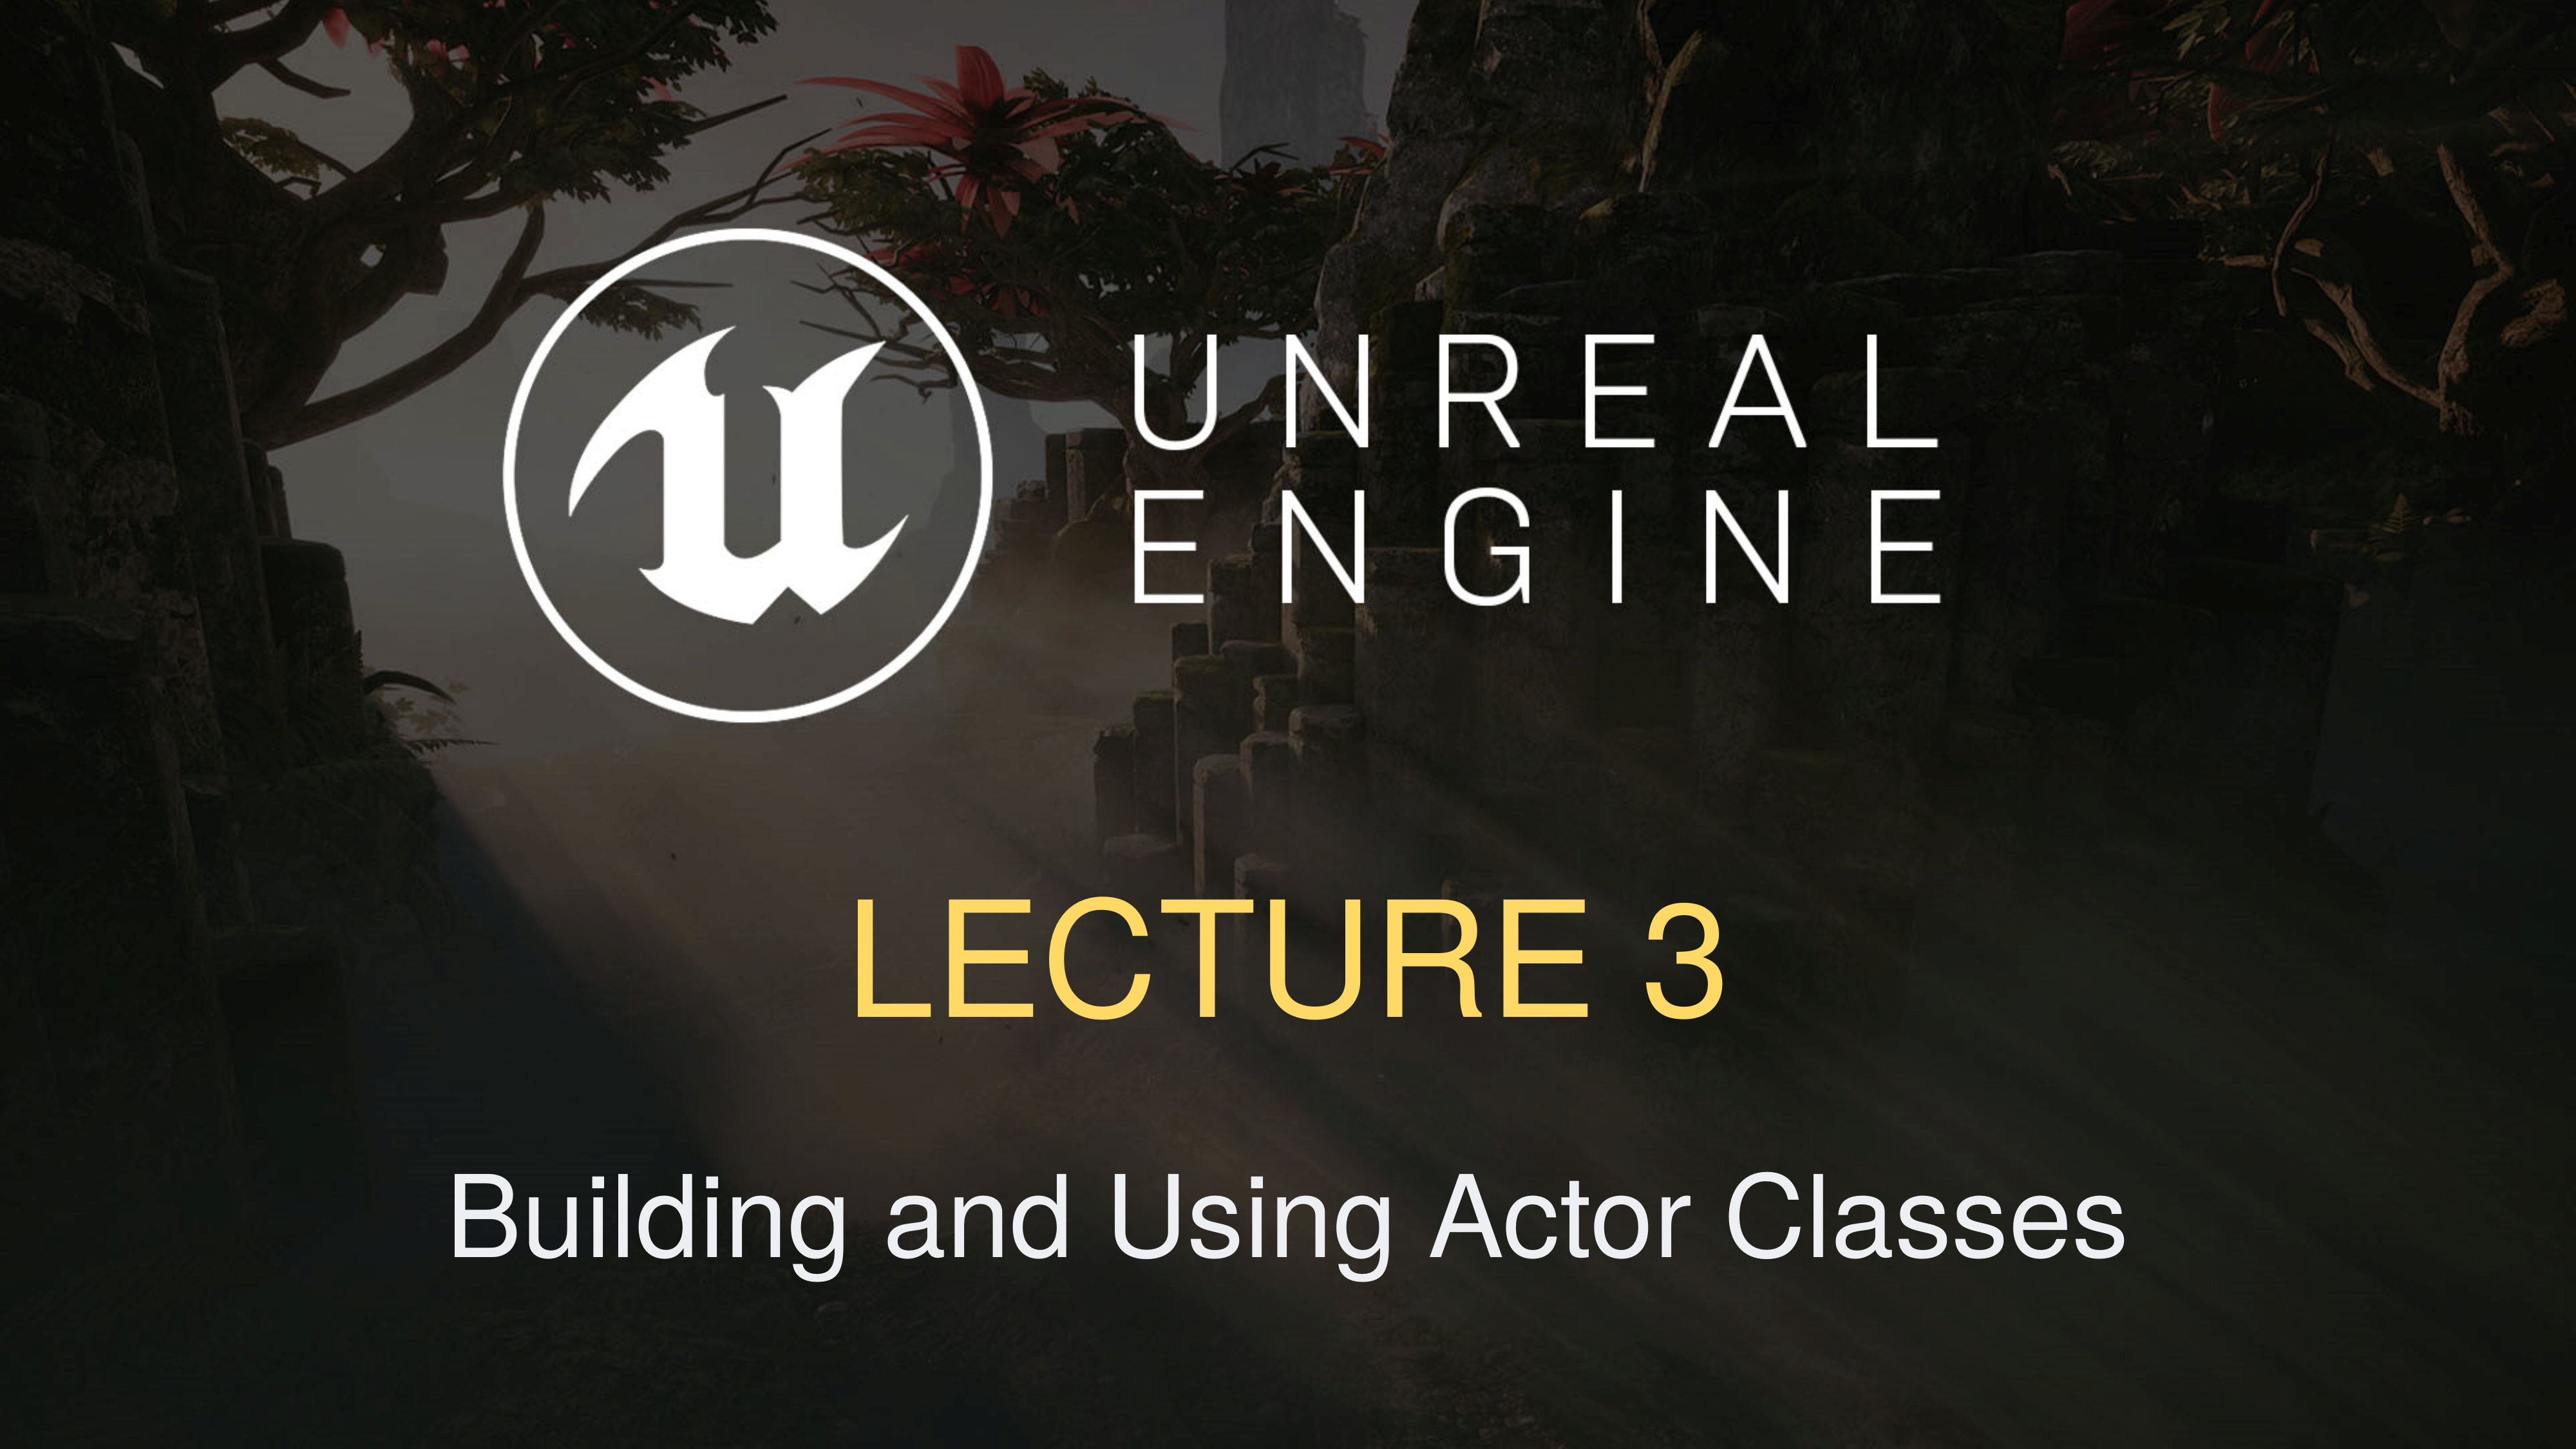

LECTURE 3
Building and Using Actor Classes